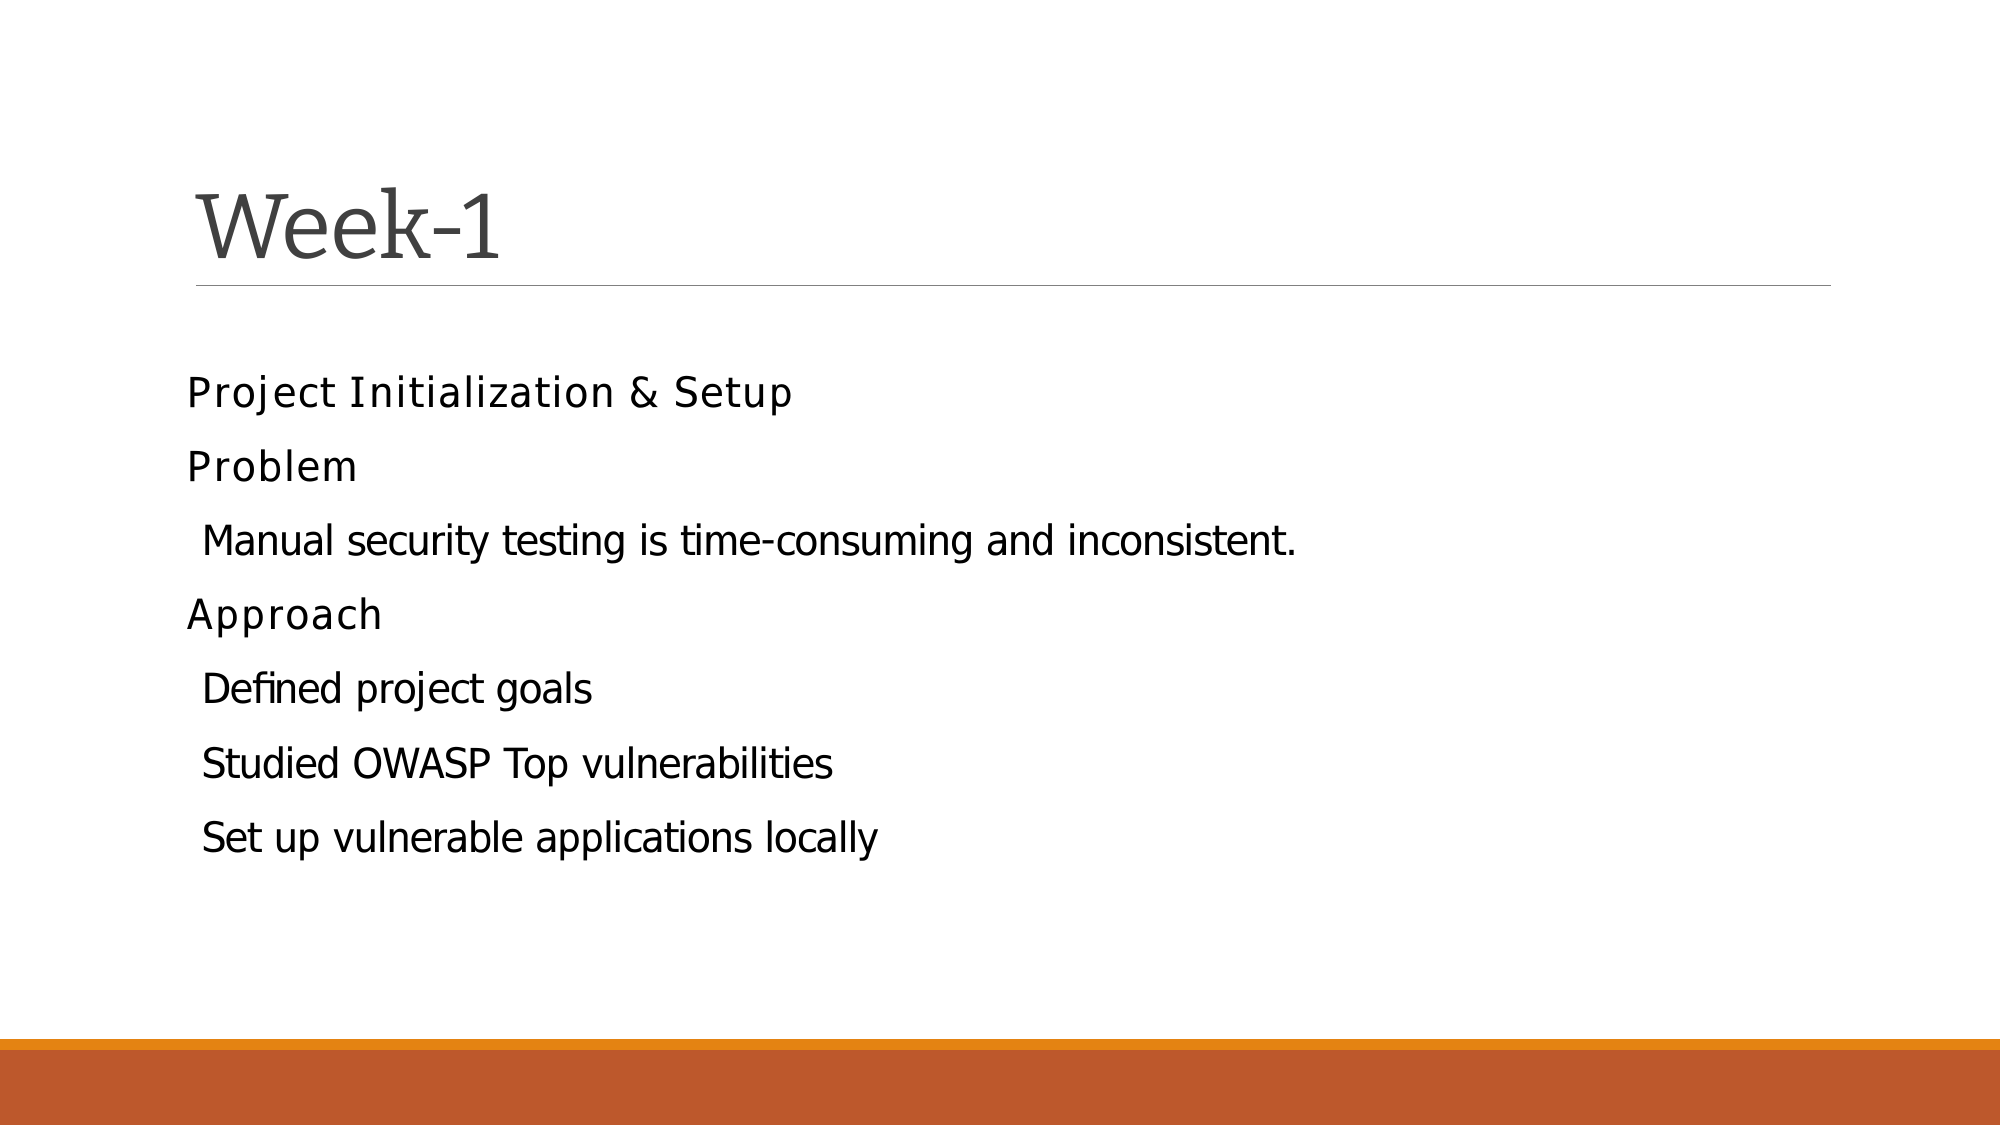

# Week-1

Project Initialization & Setup
Problem
Manual security testing is time-consuming and inconsistent.
Approach
Defined project goals
Studied OWASP Top vulnerabilities
Set up vulnerable applications locally